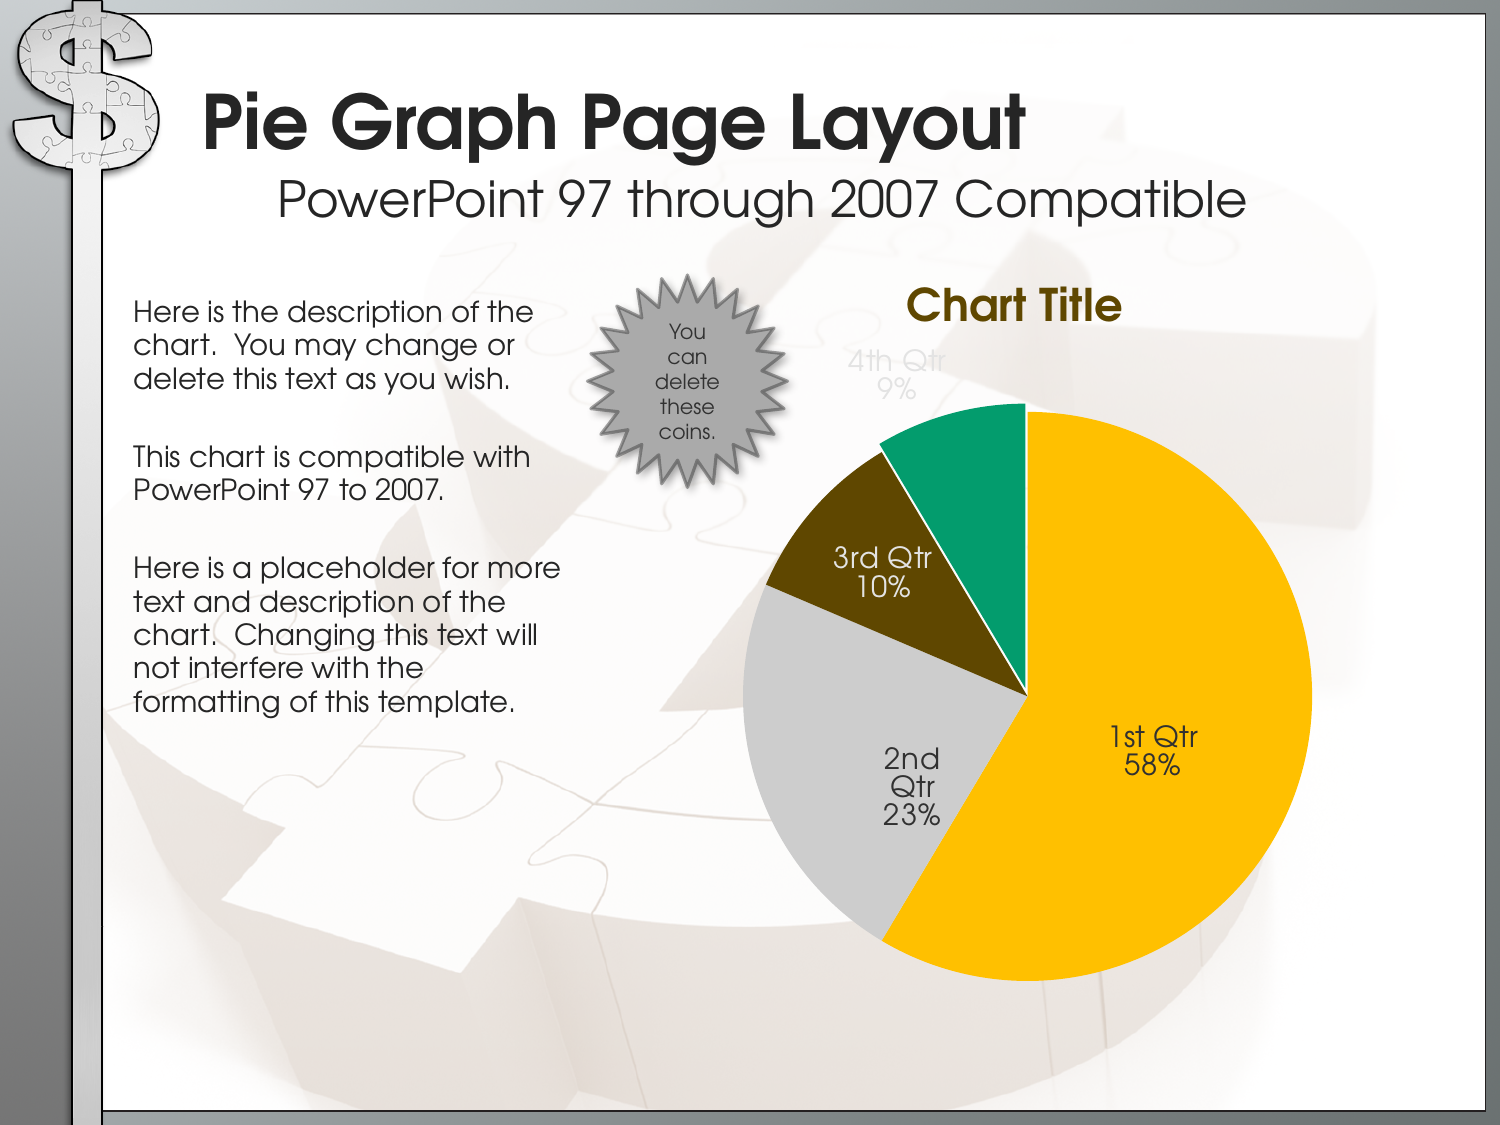

# Pie Graph Page Layout
PowerPoint 97 through 2007 Compatible

### Chart: Chart Title

| Category | Sales |
|---|---|
| 1st Qtr | 8.200000000000001 |
| 2nd Qtr | 3.2 |
| 3rd Qtr | 1.4 |
| 4th Qtr | 1.2 |
You can delete these coins.
Here is the description of the chart.  You may change or delete this text as you wish.

This chart is compatible with PowerPoint 97 to 2007.

Here is a placeholder for more text and description of the chart.  Changing this text will not interfere with the formatting of this template.